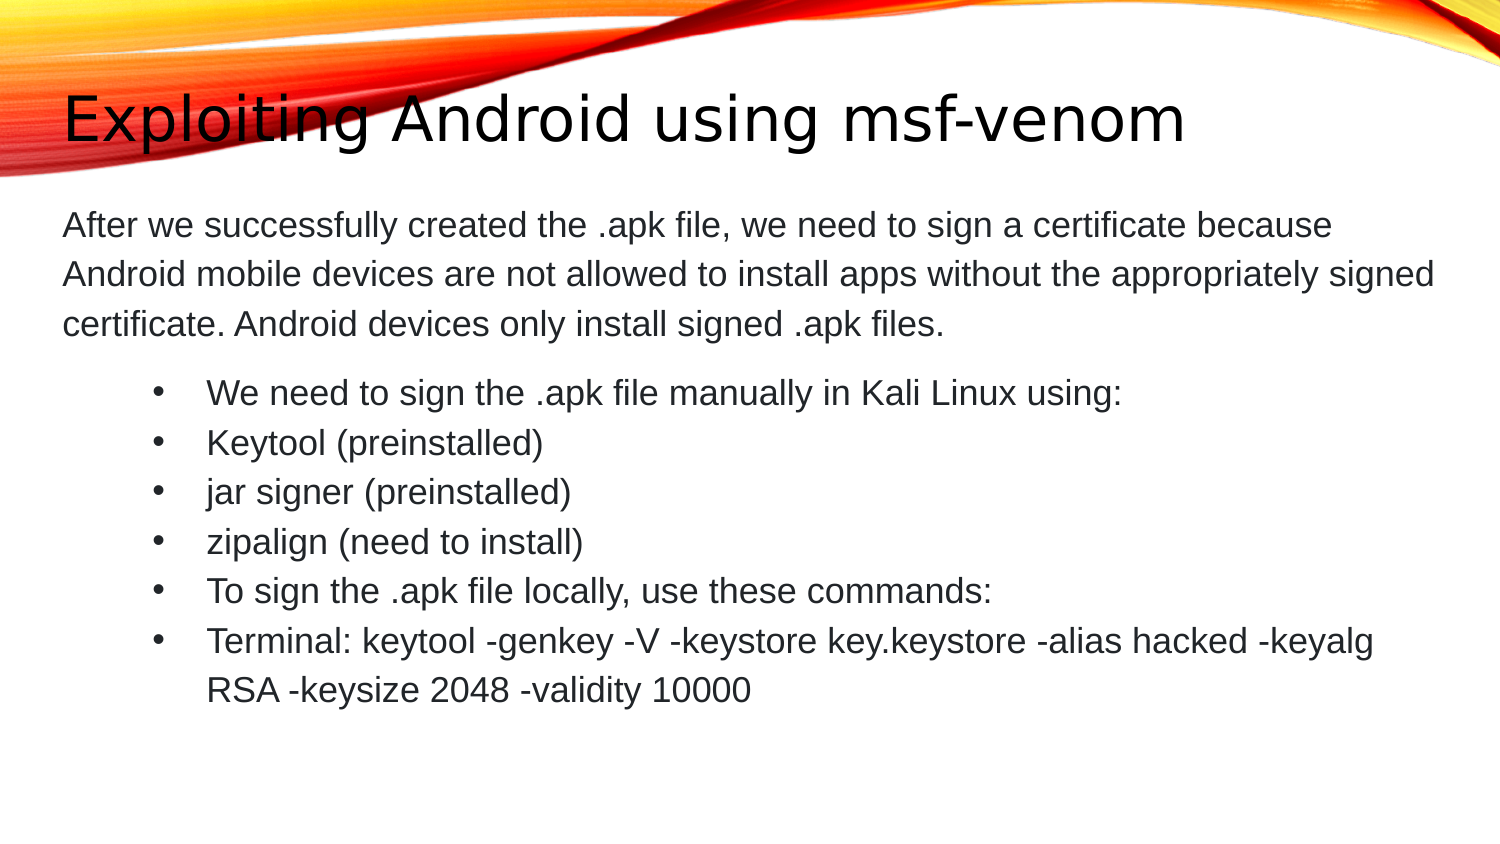

# Exploiting Android using msf-venom

After we successfully created the .apk file, we need to sign a certificate because Android mobile devices are not allowed to install apps without the appropriately signed certificate. Android devices only install signed .apk files.
We need to sign the .apk file manually in Kali Linux using:
Keytool (preinstalled)
jar signer (preinstalled)
zipalign (need to install)
To sign the .apk file locally, use these commands:
Terminal: keytool -genkey -V -keystore key.keystore -alias hacked -keyalg RSA -keysize 2048 -validity 10000